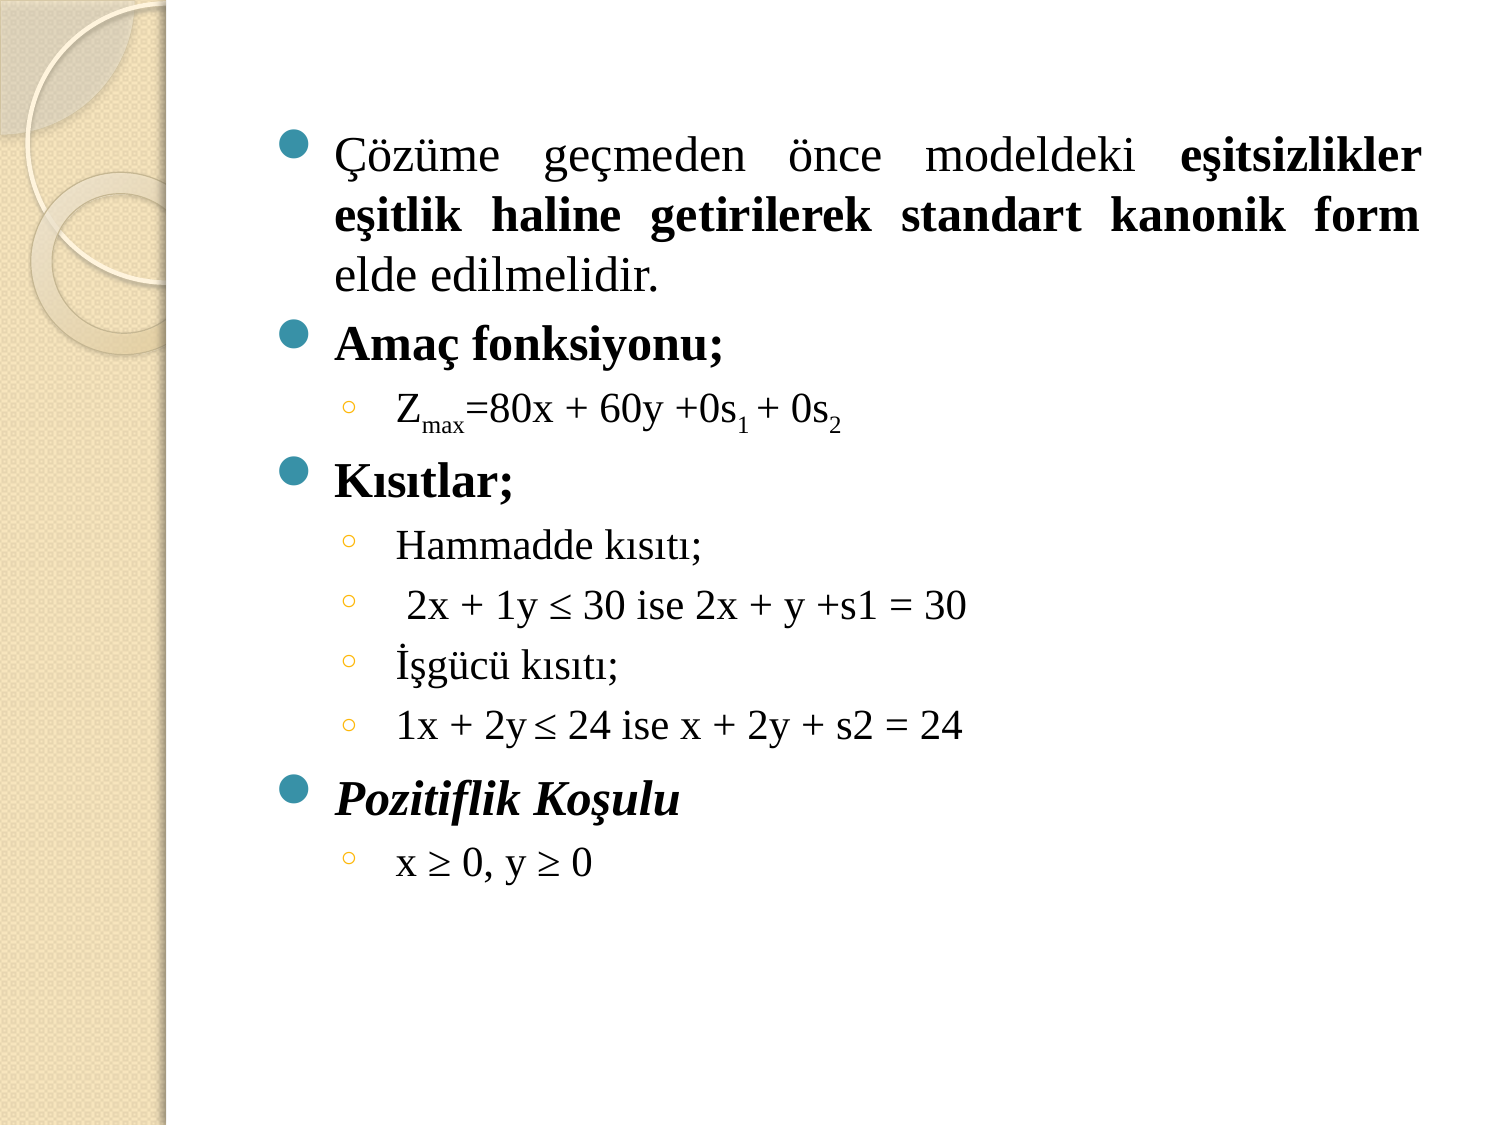

Çözüme geçmeden önce modeldeki eşitsizlikler eşitlik haline getirilerek standart kanonik form elde edilmelidir.
Amaç fonksiyonu;
Zmax=80x + 60y +0s1 + 0s2
Kısıtlar;
Hammadde kısıtı;
 2x + 1y ≤ 30 ise 2x + y +s1 = 30
İşgücü kısıtı;
1x + 2y ≤ 24 ise x + 2y + s2 = 24
Pozitiflik Koşulu
x ≥ 0, y ≥ 0